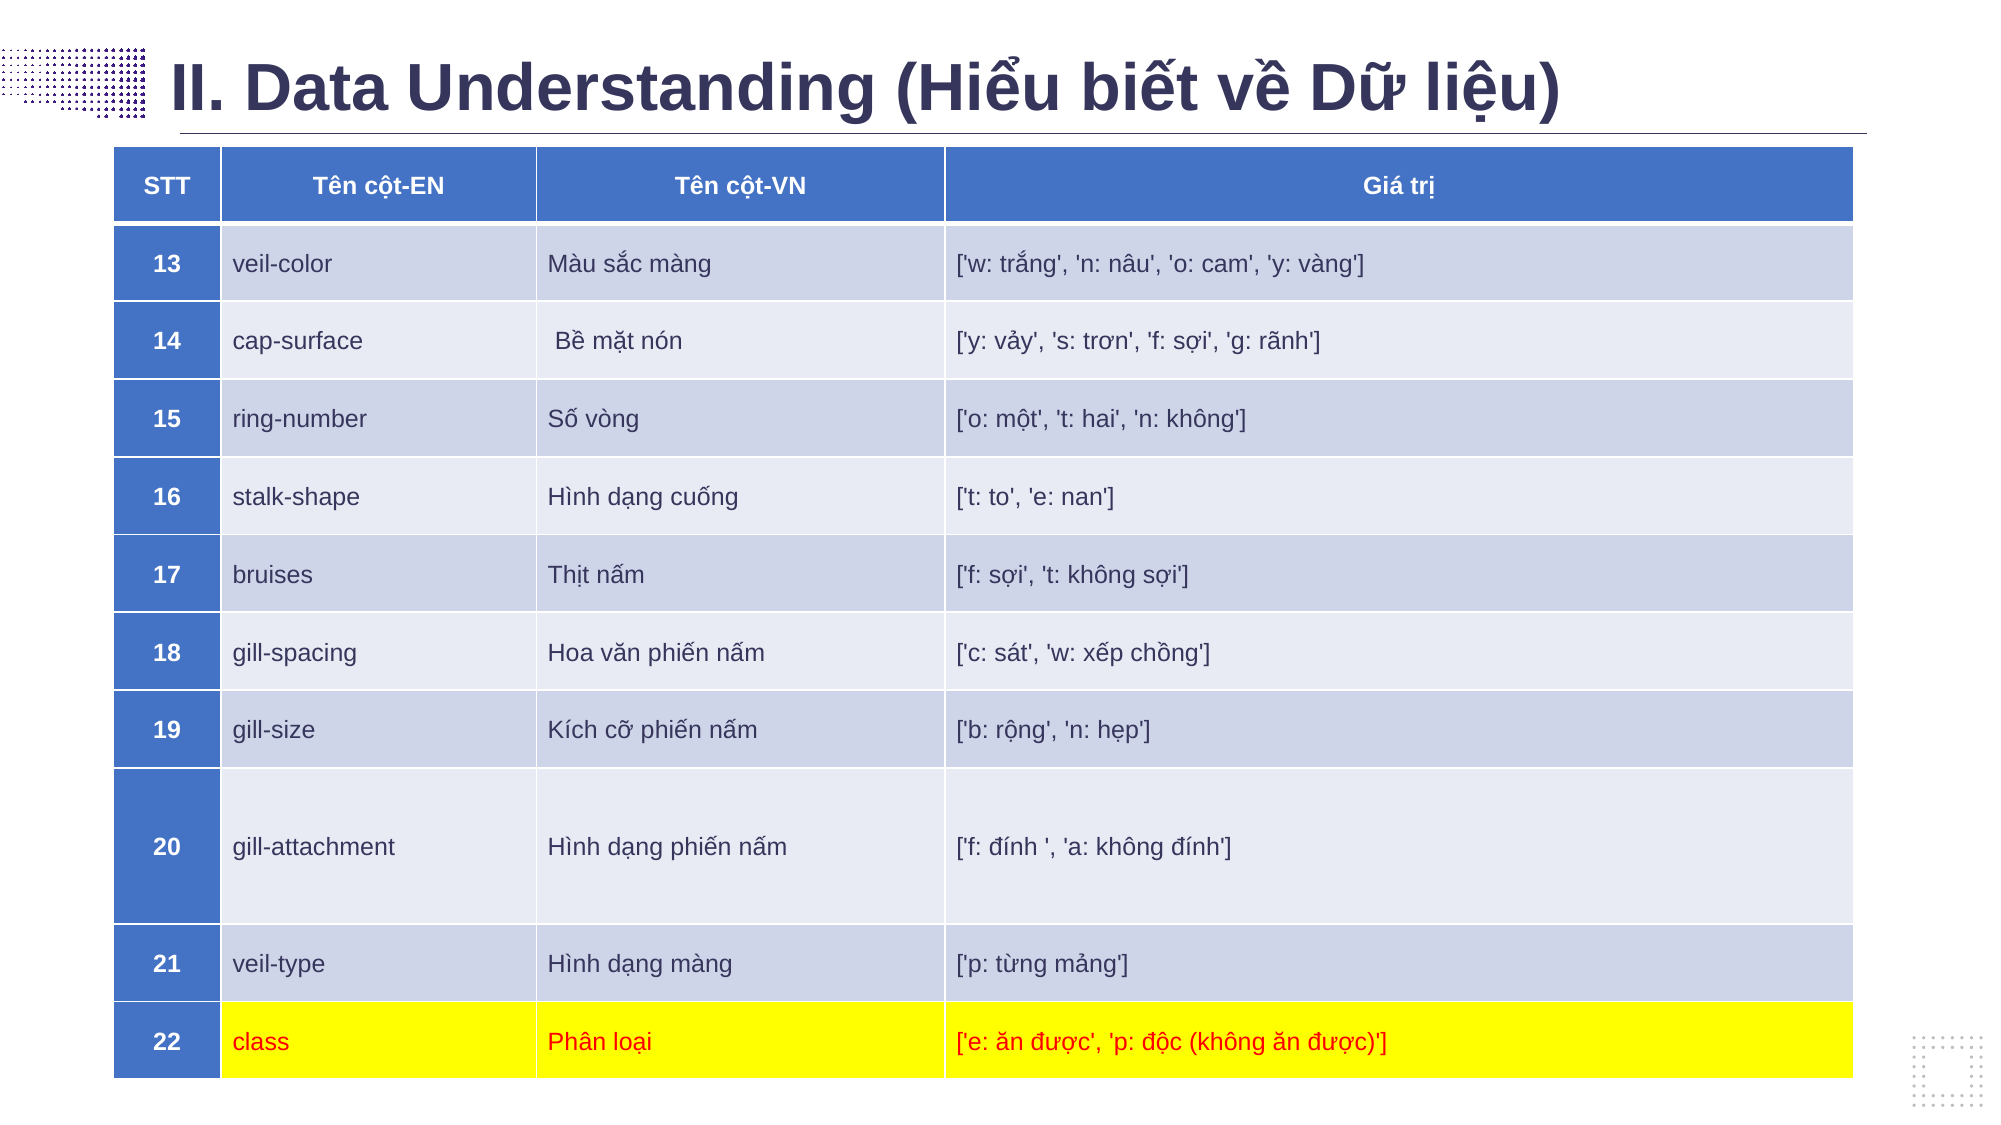

II. Data Understanding (Hiểu biết về Dữ liệu)
| STT | Tên cột-EN | Tên cột-VN | Giá trị |
| --- | --- | --- | --- |
| 13 | veil-color | Màu sắc màng | ['w: trắng', 'n: nâu', 'o: cam', 'y: vàng'] |
| 14 | cap-surface | Bề mặt nón | ['y: vảy', 's: trơn', 'f: sợi', 'g: rãnh'] |
| 15 | ring-number | Số vòng | ['o: một', 't: hai', 'n: không'] |
| 16 | stalk-shape | Hình dạng cuống | ['t: to', 'e: nan'] |
| 17 | bruises | Thịt nấm | ['f: sợi', 't: không sợi'] |
| 18 | gill-spacing | Hoa văn phiến nấm | ['c: sát', 'w: xếp chồng'] |
| 19 | gill-size | Kích cỡ phiến nấm | ['b: rộng', 'n: hẹp'] |
| 20 | gill-attachment | Hình dạng phiến nấm | ['f: đính ', 'a: không đính'] |
| 21 | veil-type | Hình dạng màng | ['p: từng mảng'] |
| 22 | class | Phân loại | ['e: ăn được', 'p: độc (không ăn được)'] |
- Davos 2016